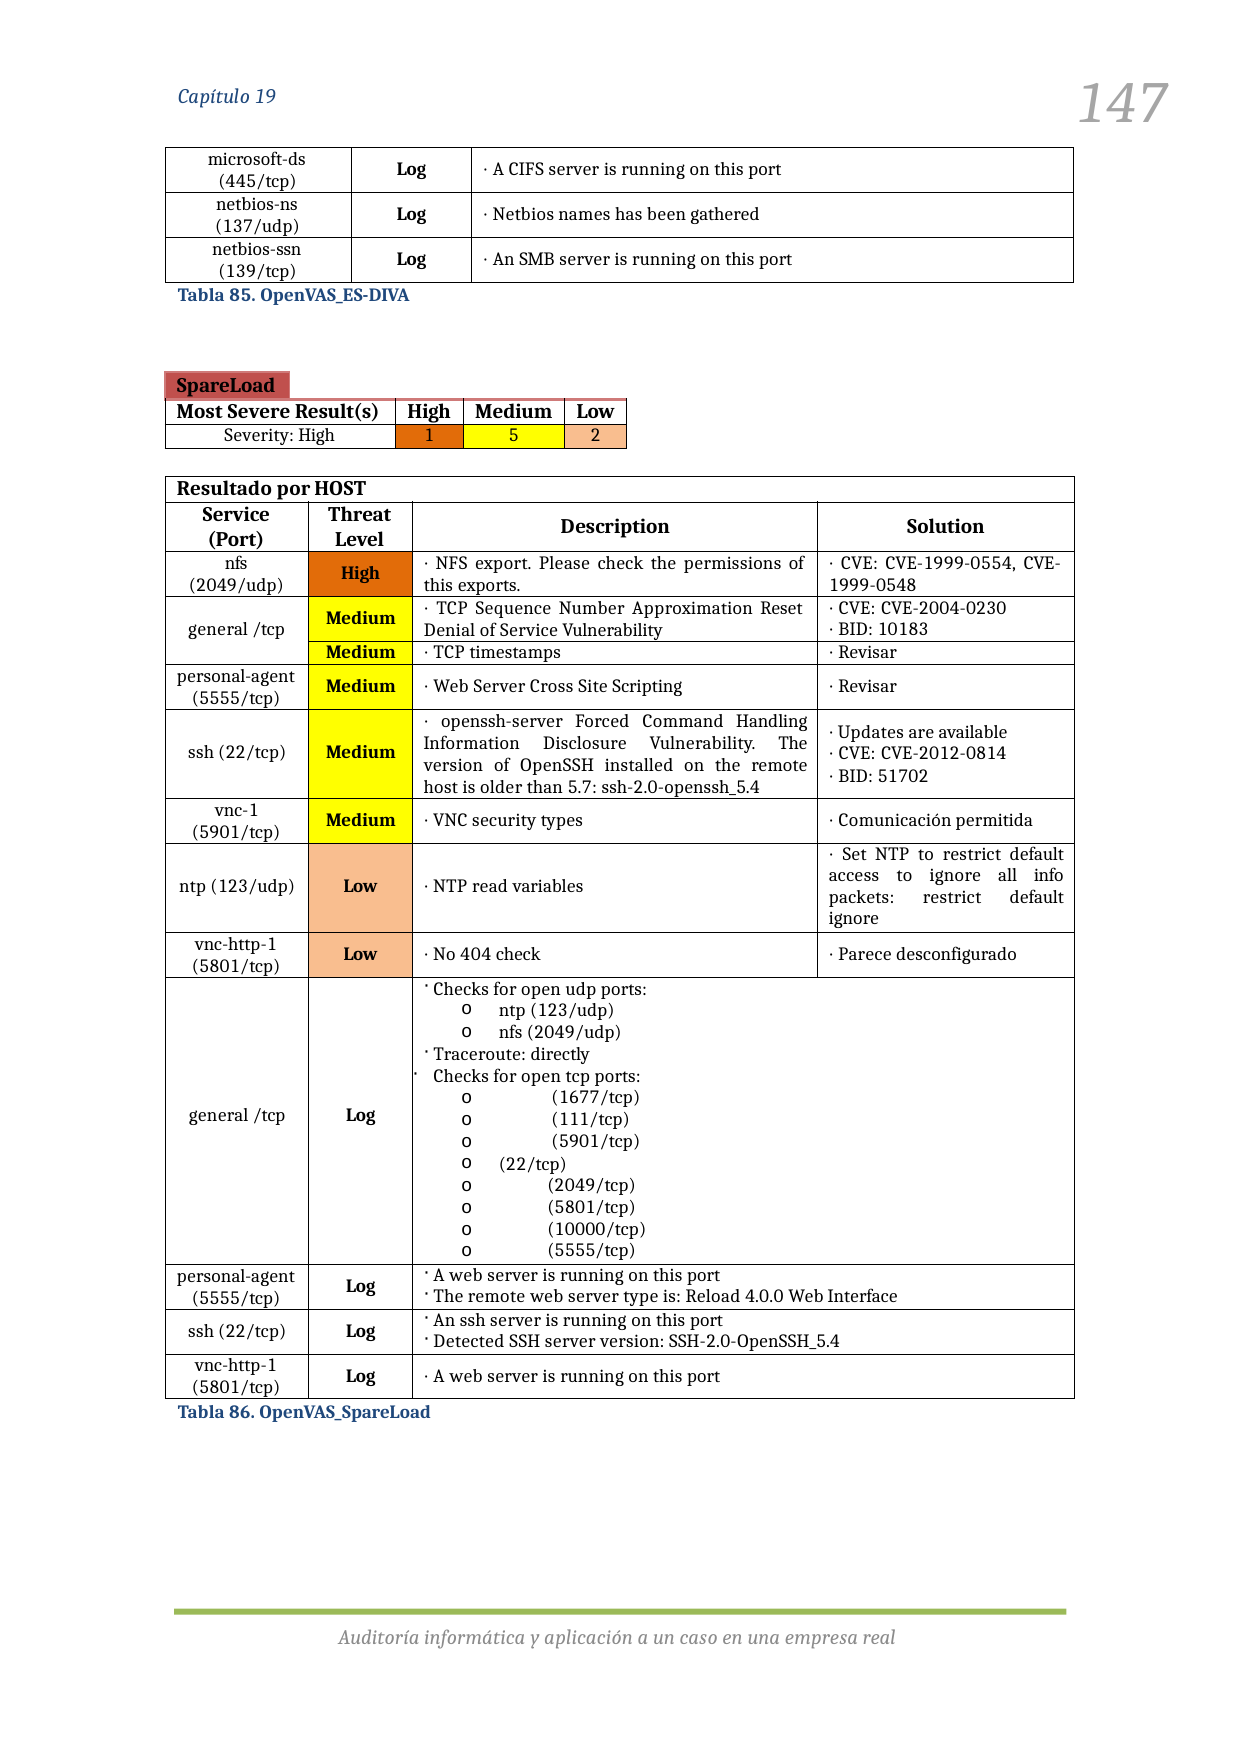

147
Capítulo 19
| microsoft-ds (445/tcp) | Log | · A CIFS server is running on this port |
| --- | --- | --- |
| netbios-ns (137/udp) | Log | · Netbios names has been gathered |
| netbios-ssn (139/tcp) | Log | · An SMB server is running on this port |
Tabla 85. OpenVAS_ES-DIVA
| SpareLoad |  |  |  |  |
| --- | --- | --- | --- | --- |
| Most Severe Result(s) |  | High | Medium | Low |
| Severity: High |  | 1 | 5 | 2 |
| Resultado por HOST |  |  |  |
| --- | --- | --- | --- |
| Service (Port) | Threat Level | Description | Solution |
| nfs (2049/udp) | High | · NFS export. Please check the permissions of this exports. | · CVE: CVE-1999-0554, CVE- 1999-0548 |
| general /tcp | Medium | · TCP Sequence Number Approximation Reset Denial of Service Vulnerability | · CVE: CVE-2004-0230 · BID: 10183 |
|  | Medium | · TCP timestamps | · Revisar |
| personal-agent (5555/tcp) | Medium | · Web Server Cross Site Scripting | · Revisar |
| ssh (22/tcp) | Medium | · openssh-server Forced Command Handling Information Disclosure Vulnerability. The version of OpenSSH installed on the remote host is older than 5.7: ssh-2.0-openssh\_5.4 | · Updates are available · CVE: CVE-2012-0814 · BID: 51702 |
| vnc-1 (5901/tcp) | Medium | · VNC security types | · Comunicación permitida |
| ntp (123/udp) | Low | · NTP read variables | · Set NTP to restrict default access to ignore all info packets: restrict default ignore |
| vnc-http-1 (5801/tcp) | Low | · No 404 check | · Parece desconfigurado |
| general /tcp | Log | Checks for open udp ports: ntp (123/udp) nfs (2049/udp) Traceroute: directly Checks for open tcp ports: o (1677/tcp) o (111/tcp) o (5901/tcp) (22/tcp) o (2049/tcp) o (5801/tcp) o (10000/tcp) o (5555/tcp) |  |
| personal-agent (5555/tcp) | Log | A web server is running on this port The remote web server type is: Reload 4.0.0 Web Interface |  |
| ssh (22/tcp) | Log | An ssh server is running on this port Detected SSH server version: SSH-2.0-OpenSSH\_5.4 |  |
| vnc-http-1 (5801/tcp) | Log | · A web server is running on this port |  |
Tabla 86. OpenVAS_SpareLoad

Auditoría informática y aplicación a un caso en una empresa real